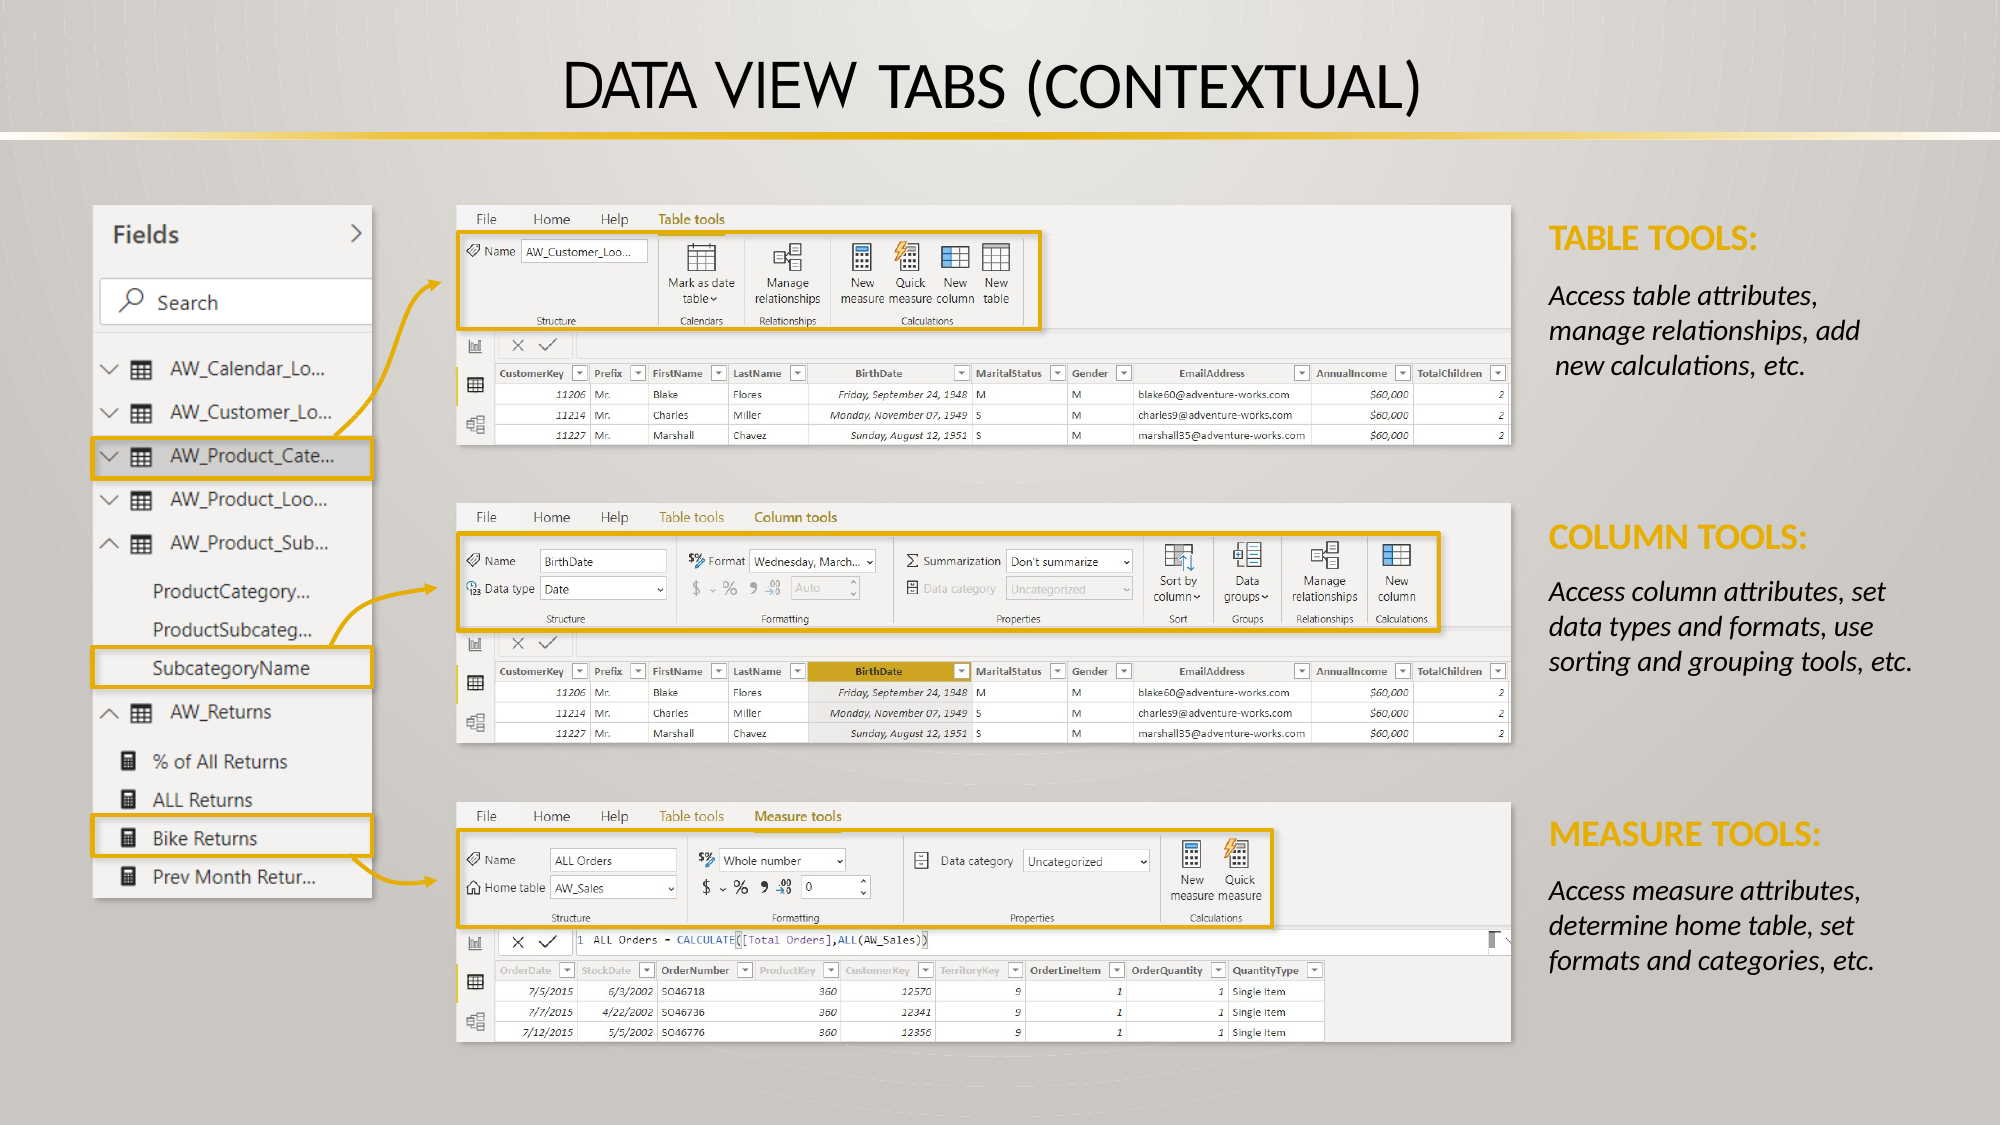

# DATA VIEW TABS (CONTEXTUAL)

TABLE TOOLS:
Access table attributes,  manage relationships, add  new calculations, etc.

COLUMN TOOLS:
Access column attributes, set  data types and formats, use  sorting and grouping tools, etc.

MEASURE TOOLS:
Access measure attributes,  determine home table, set  formats and categories, etc.